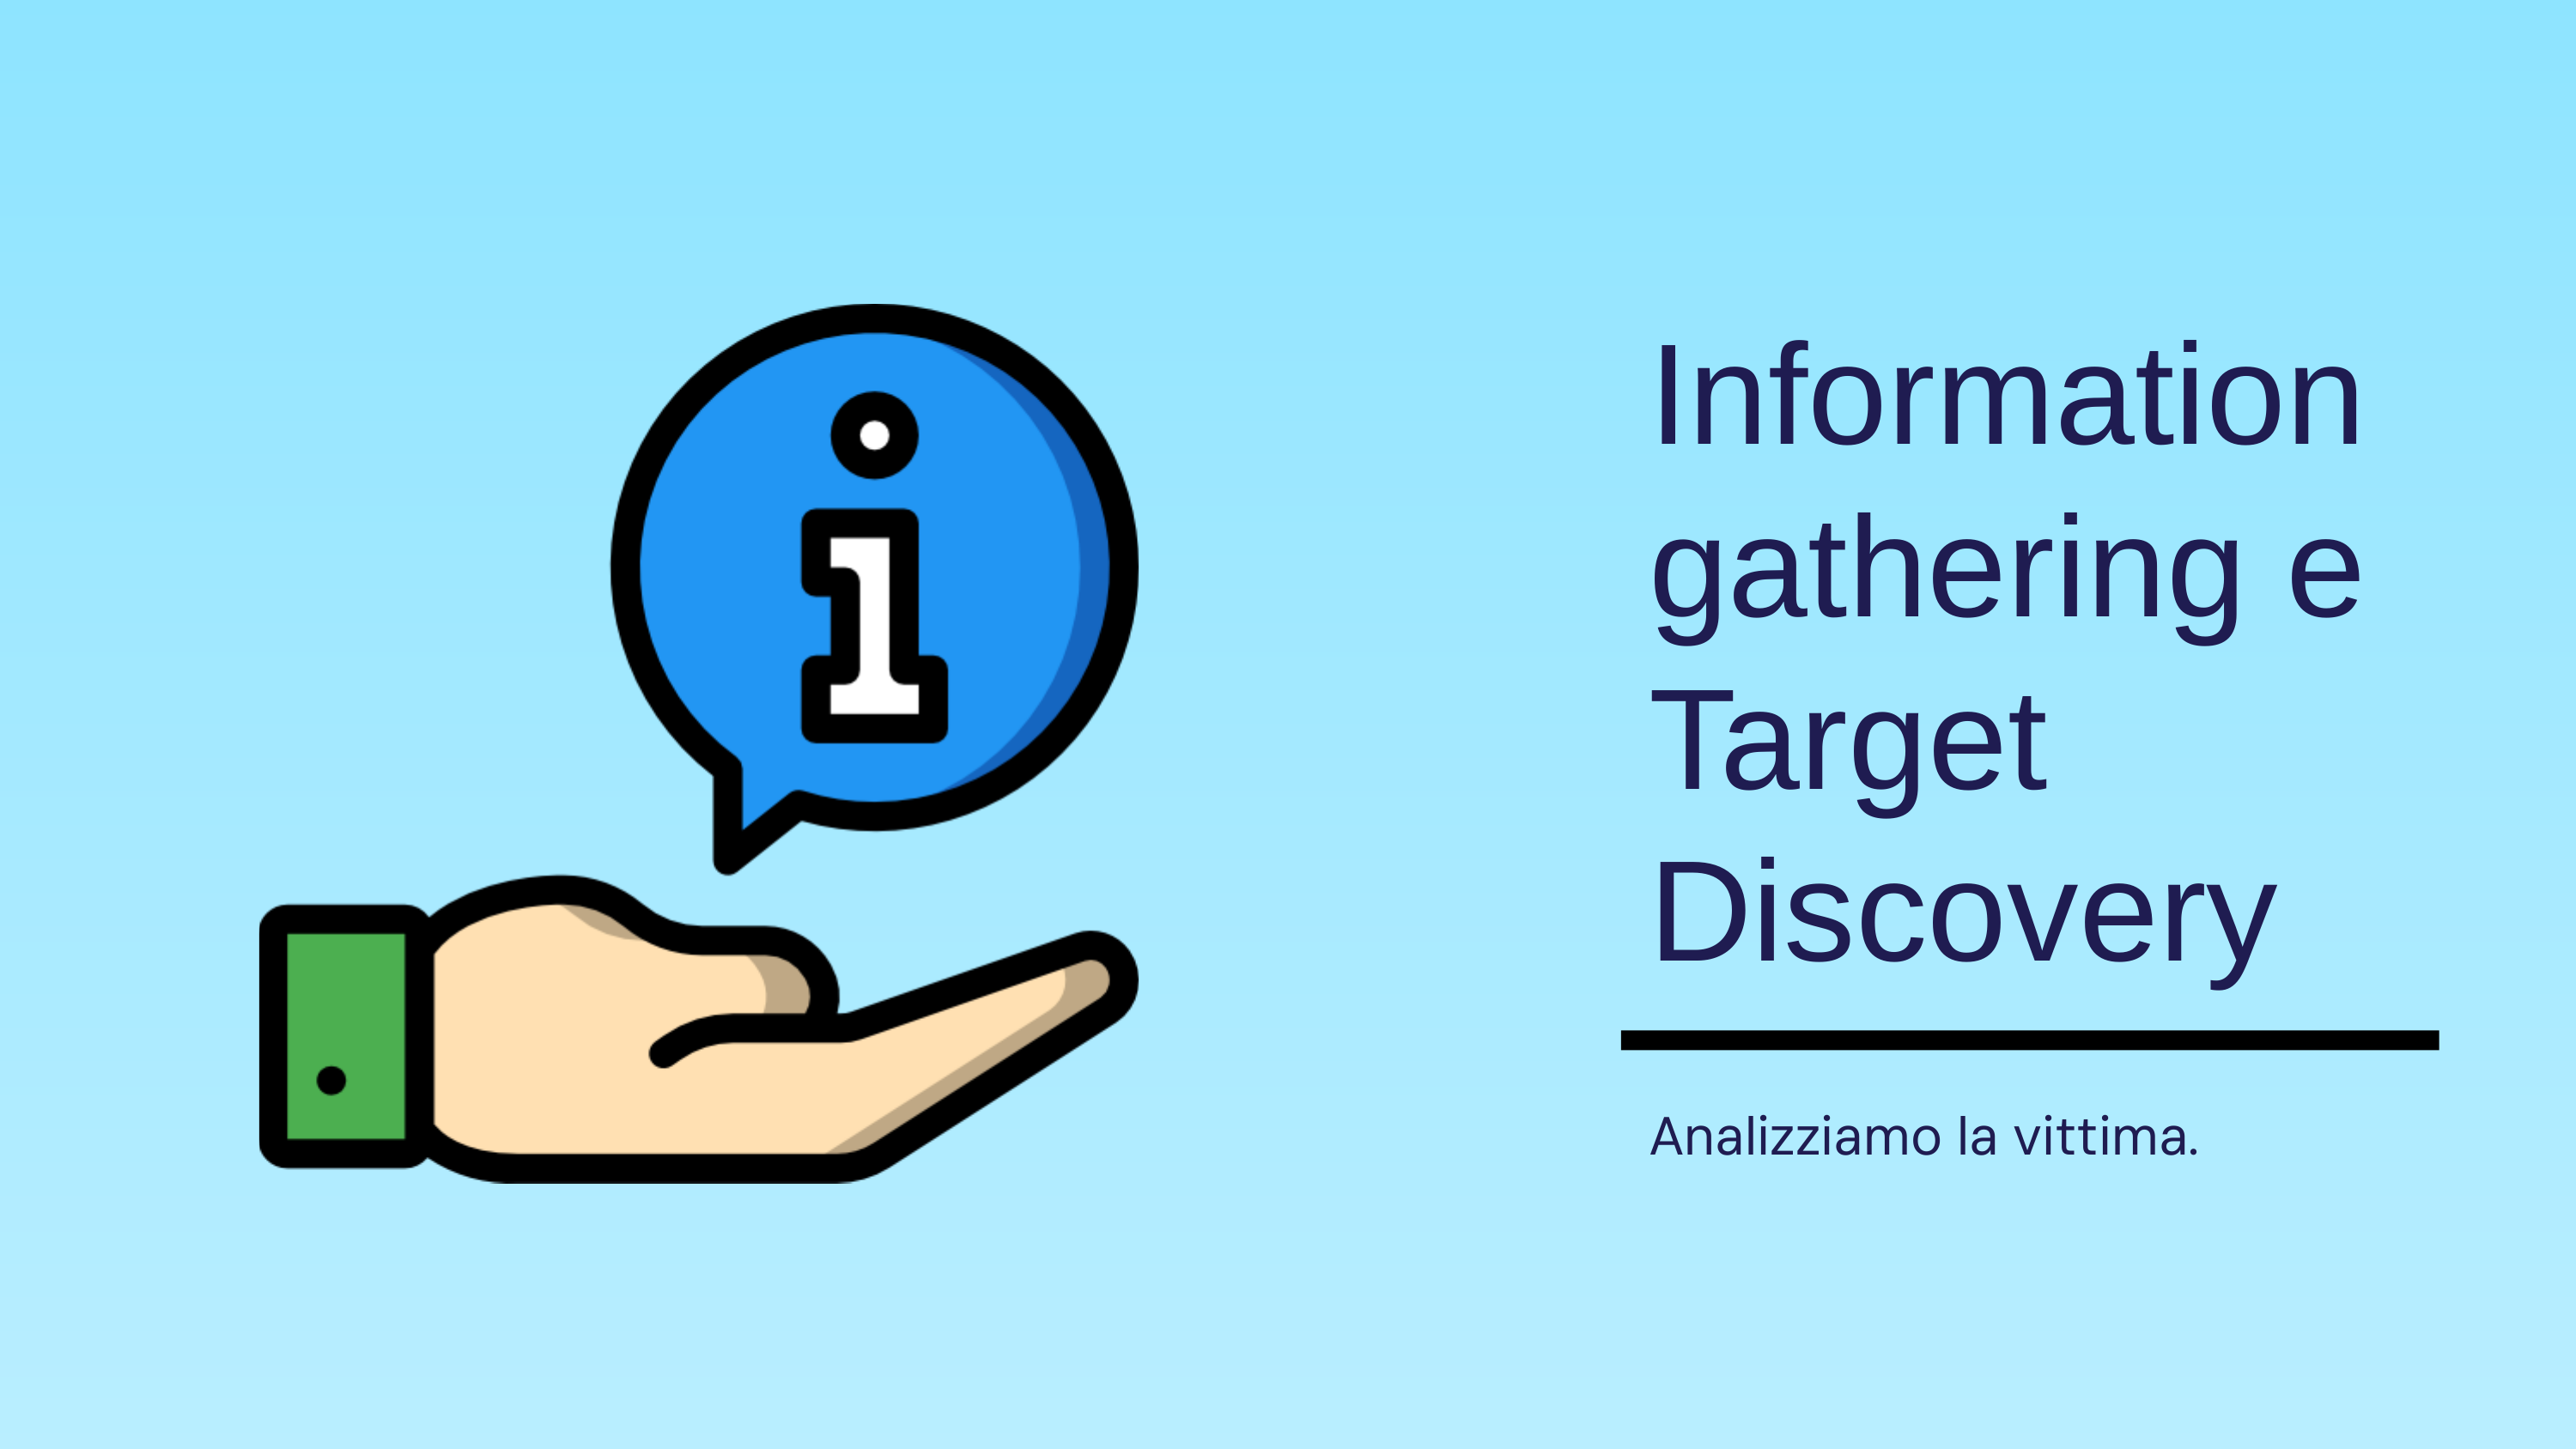

Information gathering e
Target Discovery

Analizziamo la vittima.